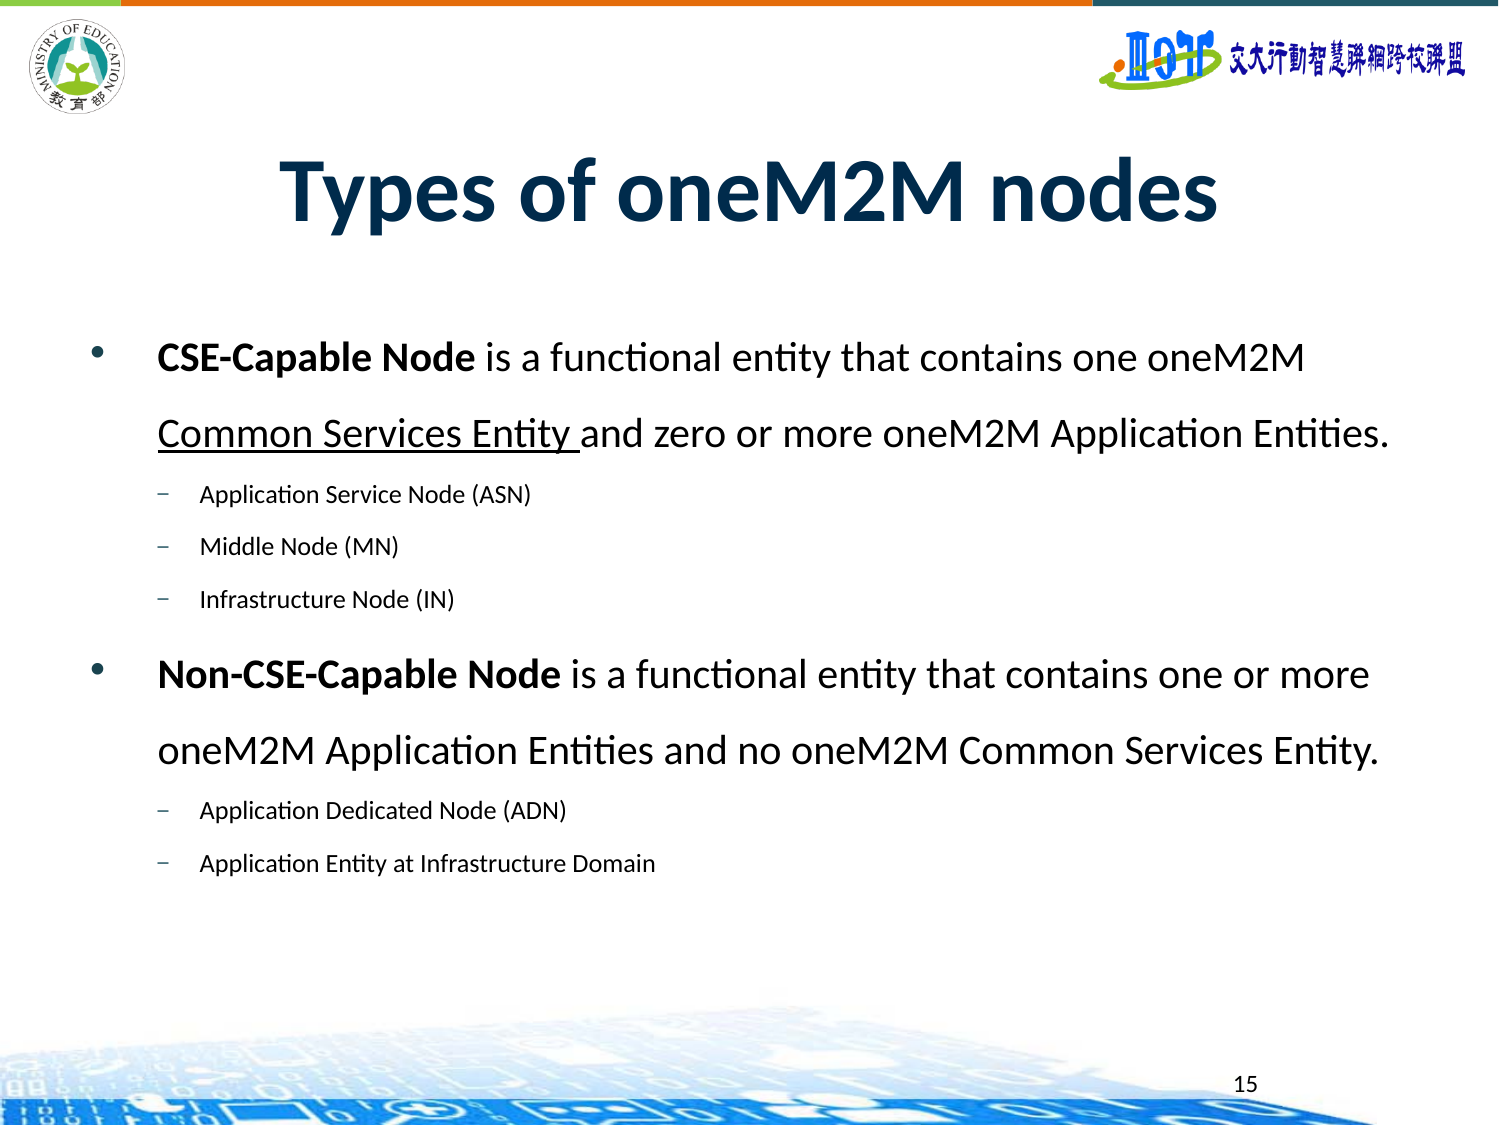

# Types of oneM2M nodes
CSE-Capable Node is a functional entity that contains one oneM2M Common Services Entity and zero or more oneM2M Application Entities.
Application Service Node (ASN)
Middle Node (MN)
Infrastructure Node (IN)
Non-CSE-Capable Node is a functional entity that contains one or more oneM2M Application Entities and no oneM2M Common Services Entity.
Application Dedicated Node (ADN)
Application Entity at Infrastructure Domain
15